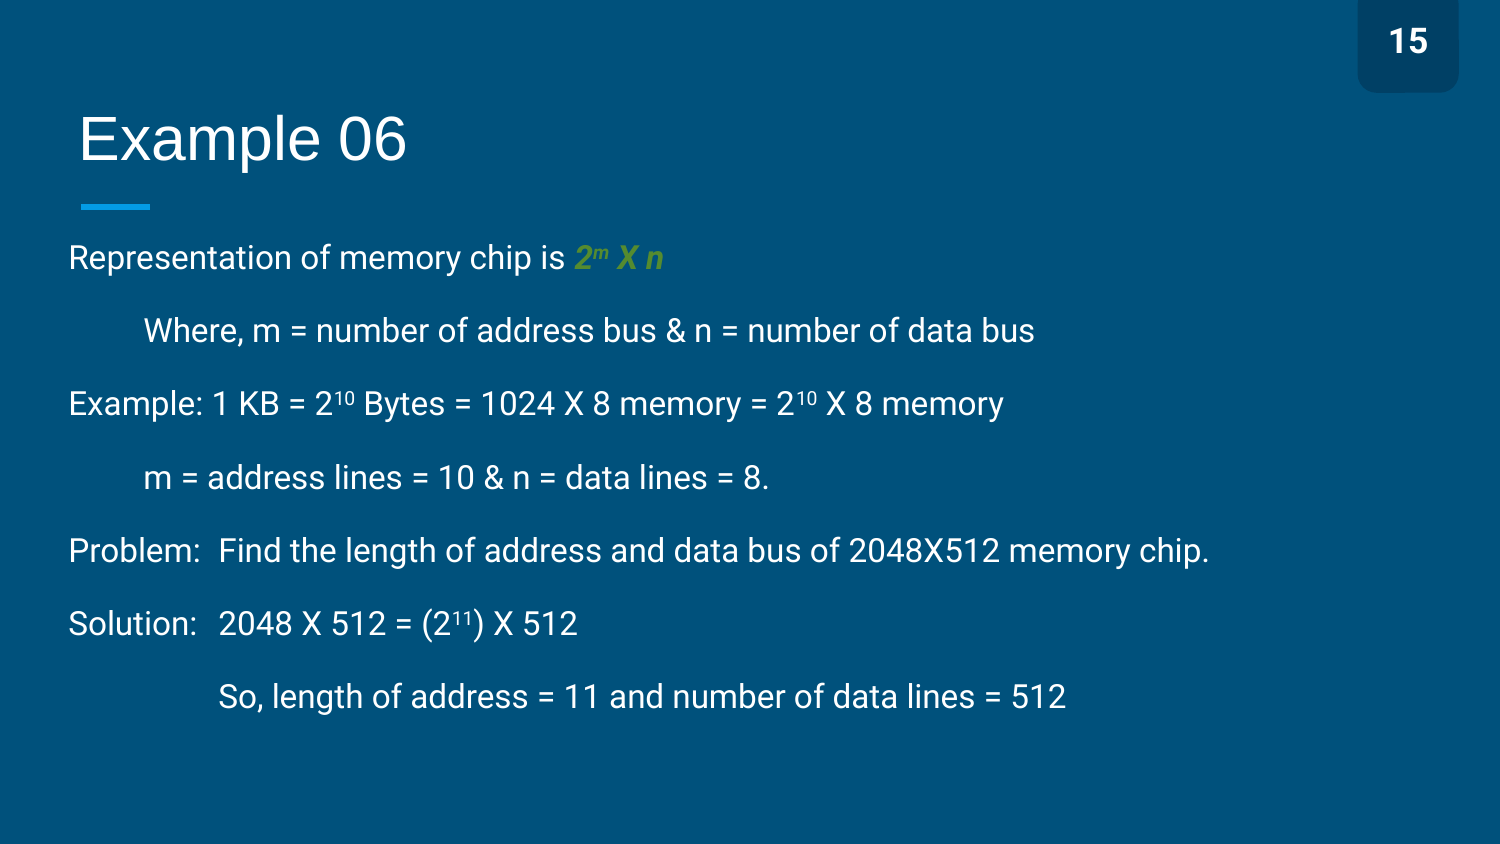

15
# Example 06
Representation of memory chip is 2m X n
Where, m = number of address bus & n = number of data bus
Example: 1 KB = 210 Bytes = 1024 X 8 memory = 210 X 8 memory
m = address lines = 10 & n = data lines = 8.
Problem:	Find the length of address and data bus of 2048X512 memory chip.
Solution:	2048 X 512 = (211) X 512
	So, length of address = 11 and number of data lines = 512